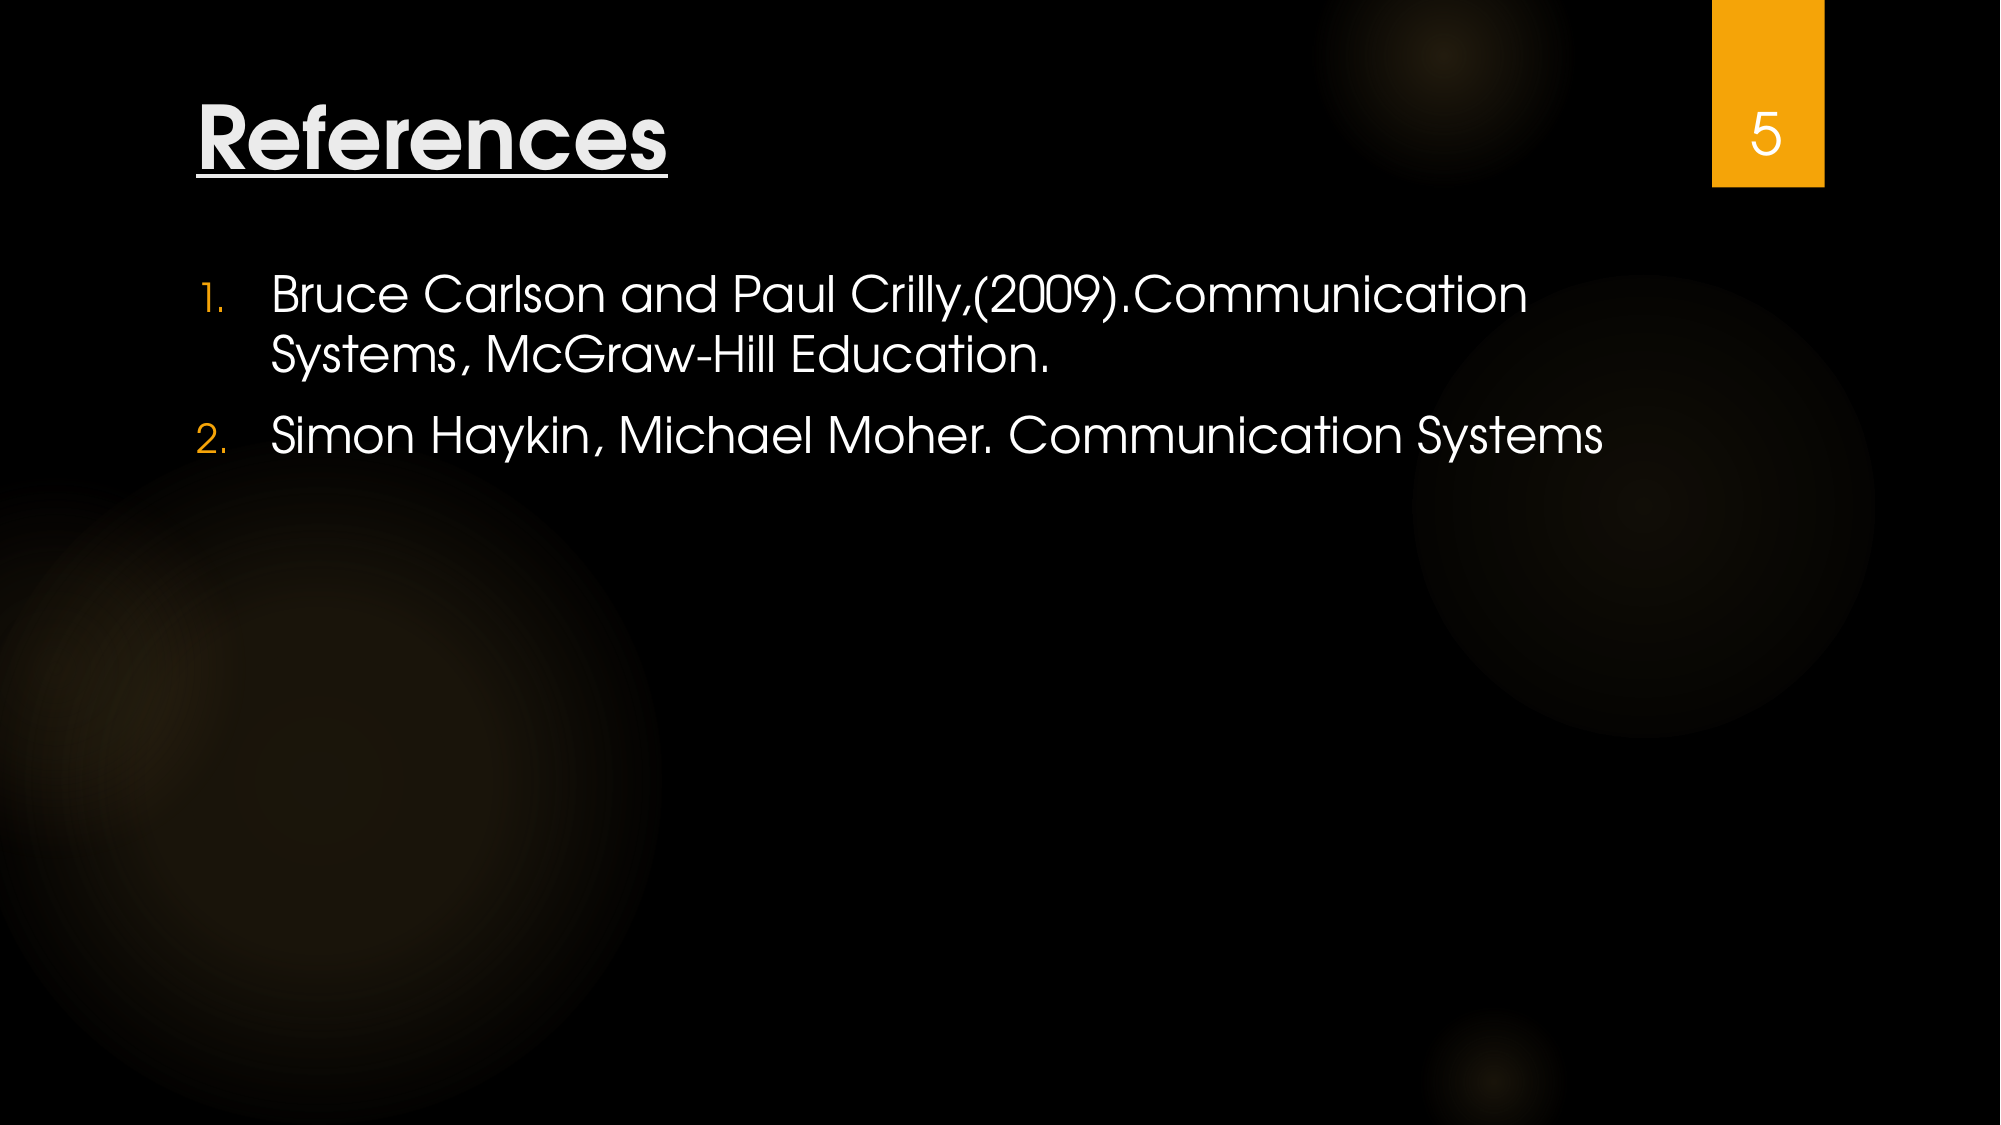

5
# References
Bruce Carlson and Paul Crilly,(2009).Communication Systems, McGraw-Hill Education.
Simon Haykin, Michael Moher. Communication Systems